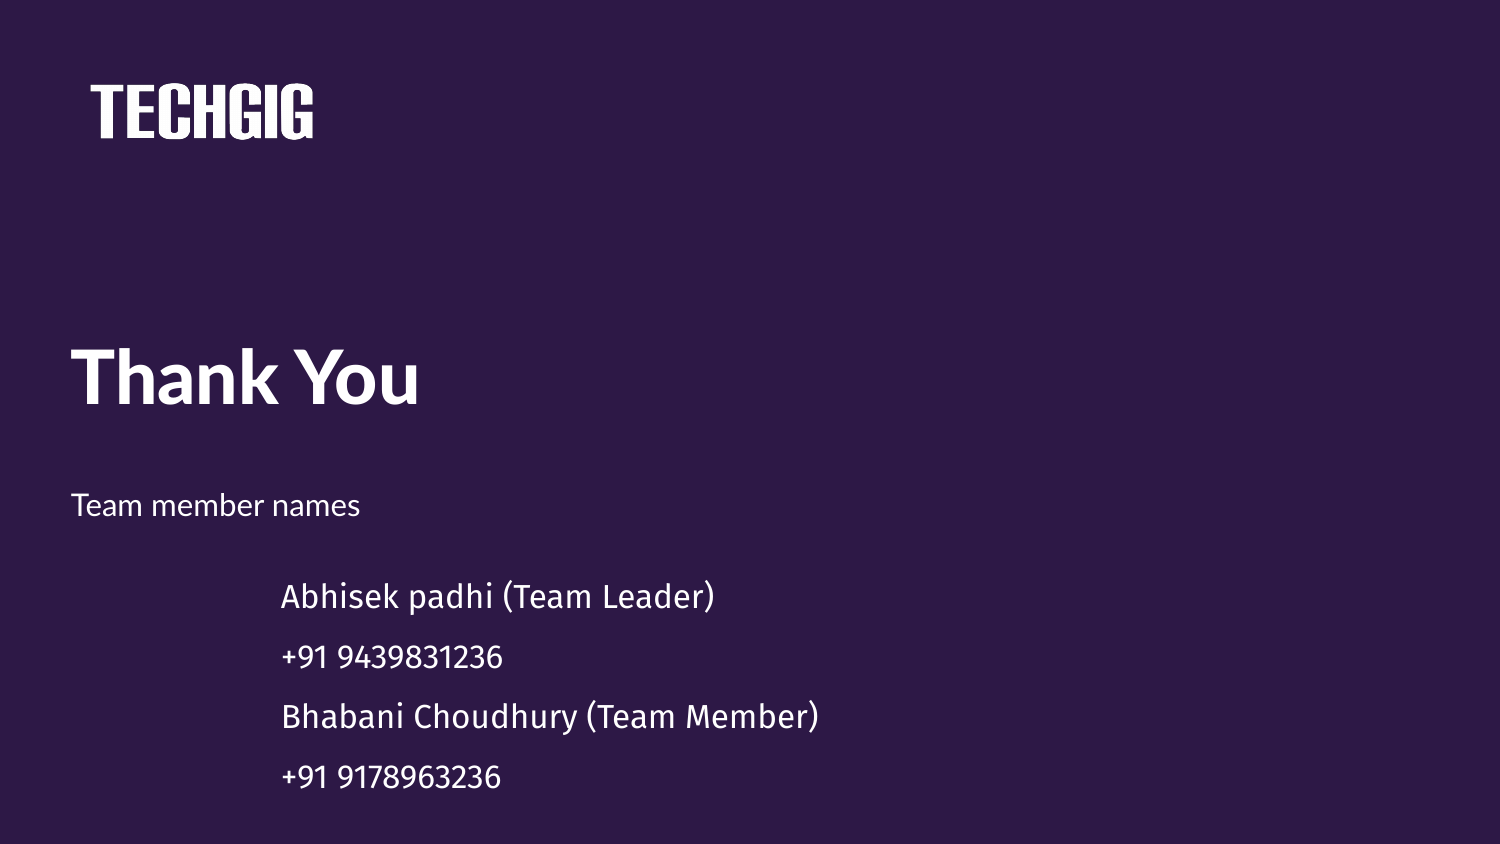

# Thank You
Team member names
                        Abhisek padhi (Team Leader)
                        +91 9439831236
                        Bhabani Choudhury (Team Member)
                        +91 9178963236